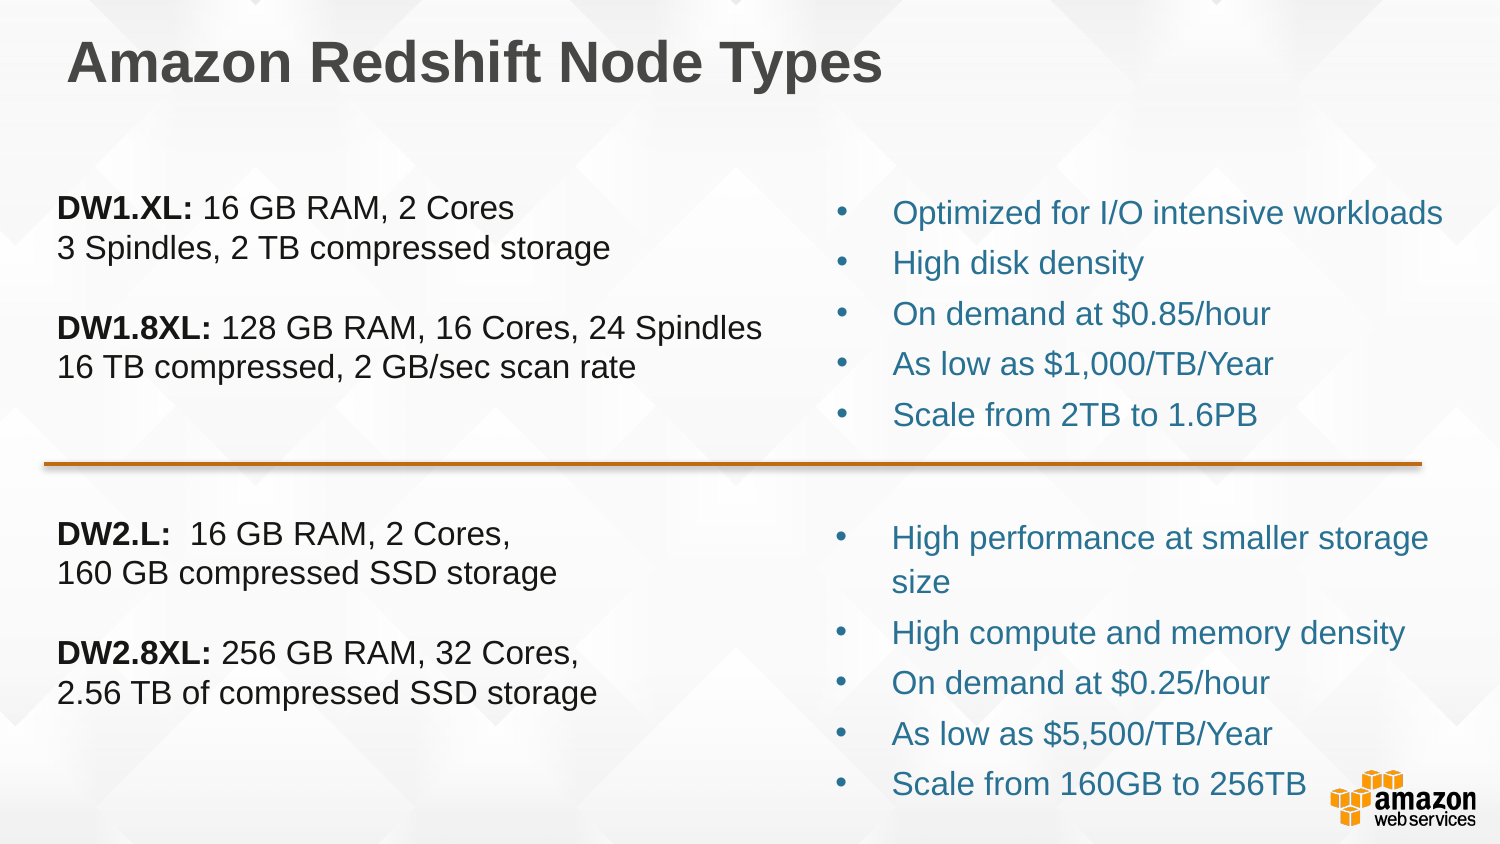

# Amazon Redshift Node Types
DW1.XL: 16 GB RAM, 2 Cores
3 Spindles, 2 TB compressed storage

DW1.8XL: 128 GB RAM, 16 Cores, 24 Spindles 16 TB compressed, 2 GB/sec scan rate
Optimized for I/O intensive workloads
High disk density
On demand at $0.85/hour
As low as $1,000/TB/Year
Scale from 2TB to 1.6PB
DW2.L:  16 GB RAM, 2 Cores,
160 GB compressed SSD storage

DW2.8XL: 256 GB RAM, 32 Cores,
2.56 TB of compressed SSD storage
High performance at smaller storage size
High compute and memory density
On demand at $0.25/hour
As low as $5,500/TB/Year
Scale from 160GB to 256TB